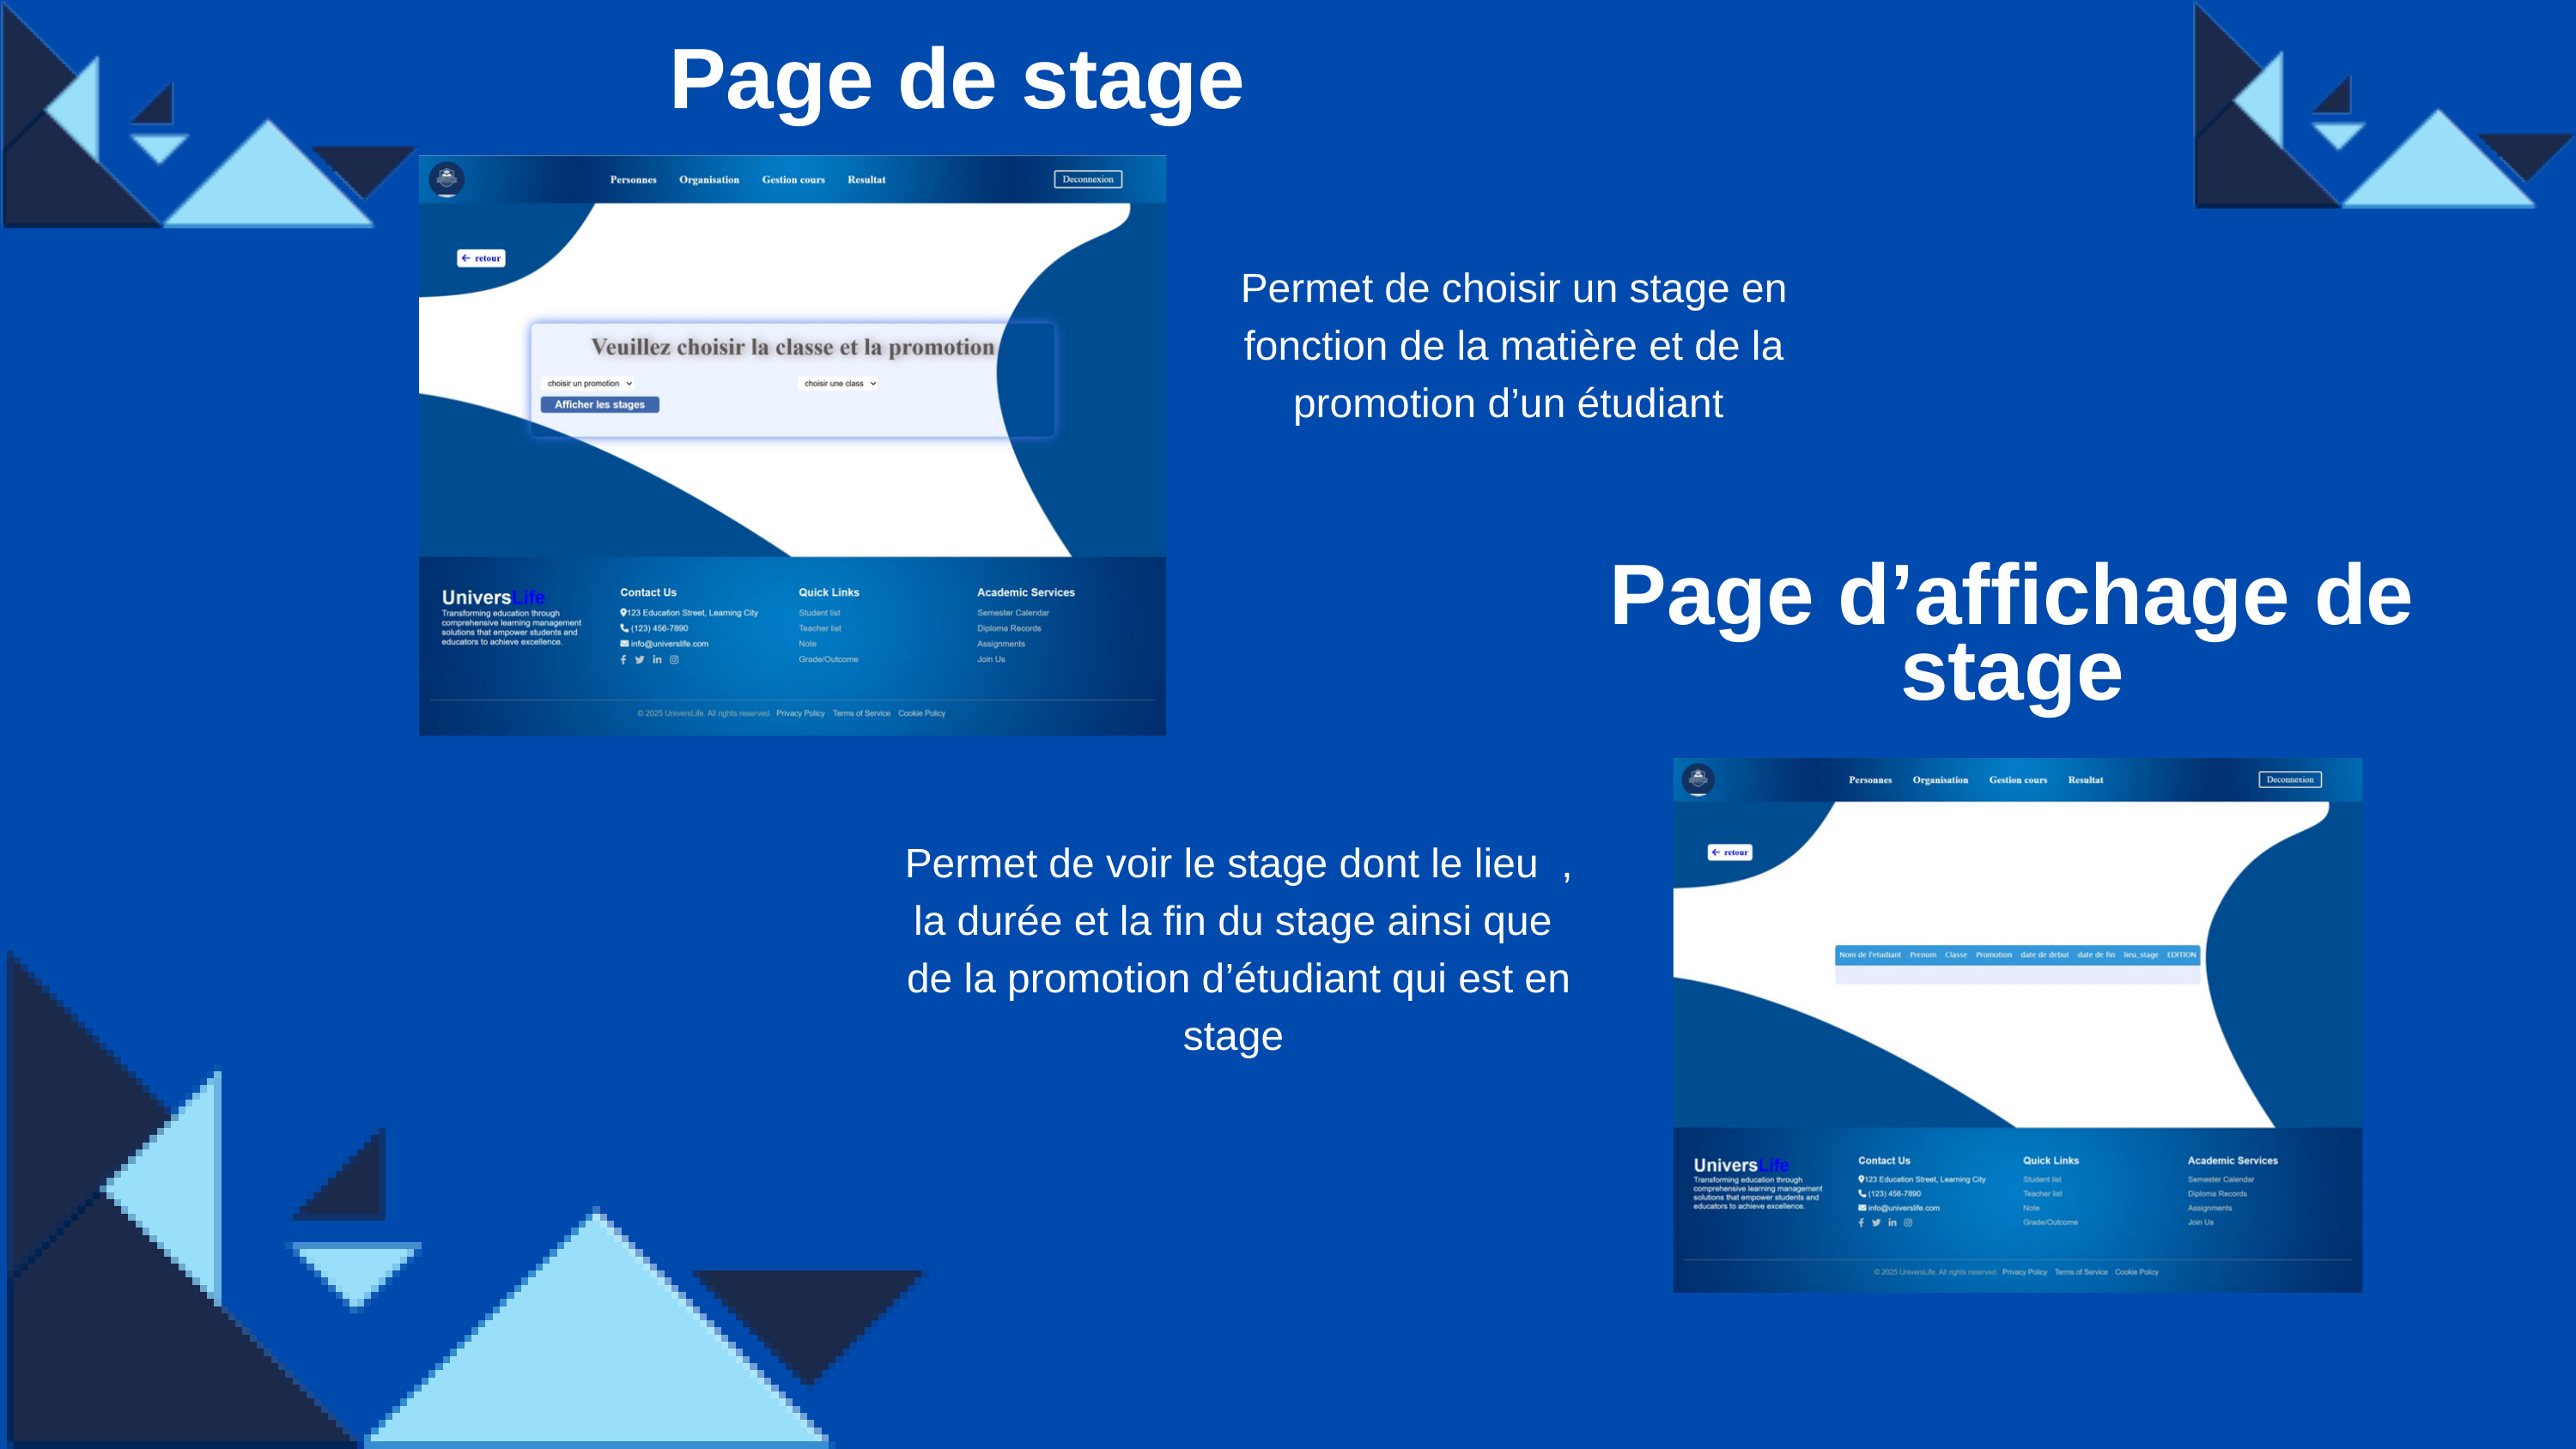

Page de stage

Permet de choisir un stage en fonction de la matière et de la promotion d’un étudiant
Page d’affichage de stage

Permet de voir le stage dont le lieu  , la durée et la fin du stage ainsi que  de la promotion d’étudiant qui est en stage